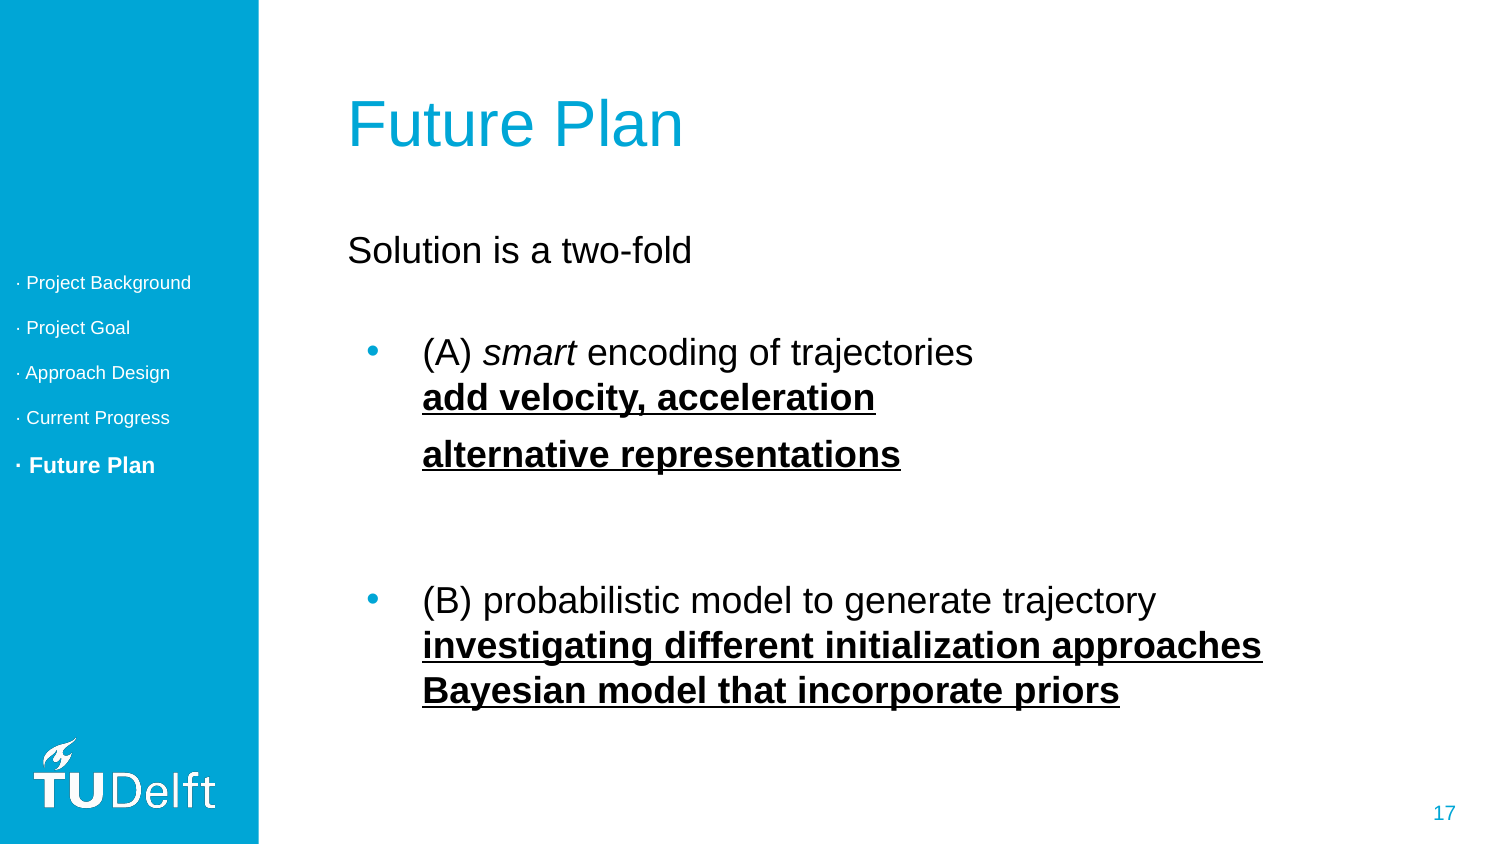

Future Plan
Solution is a two-fold
(A) smart encoding of trajectories
add velocity, acceleration
alternative representations
(B) probabilistic model to generate trajectory
investigating different initialization approaches
Bayesian model that incorporate priors
· Project Background

· Project Goal

· Approach Design

· Current Progress

· Future Plan